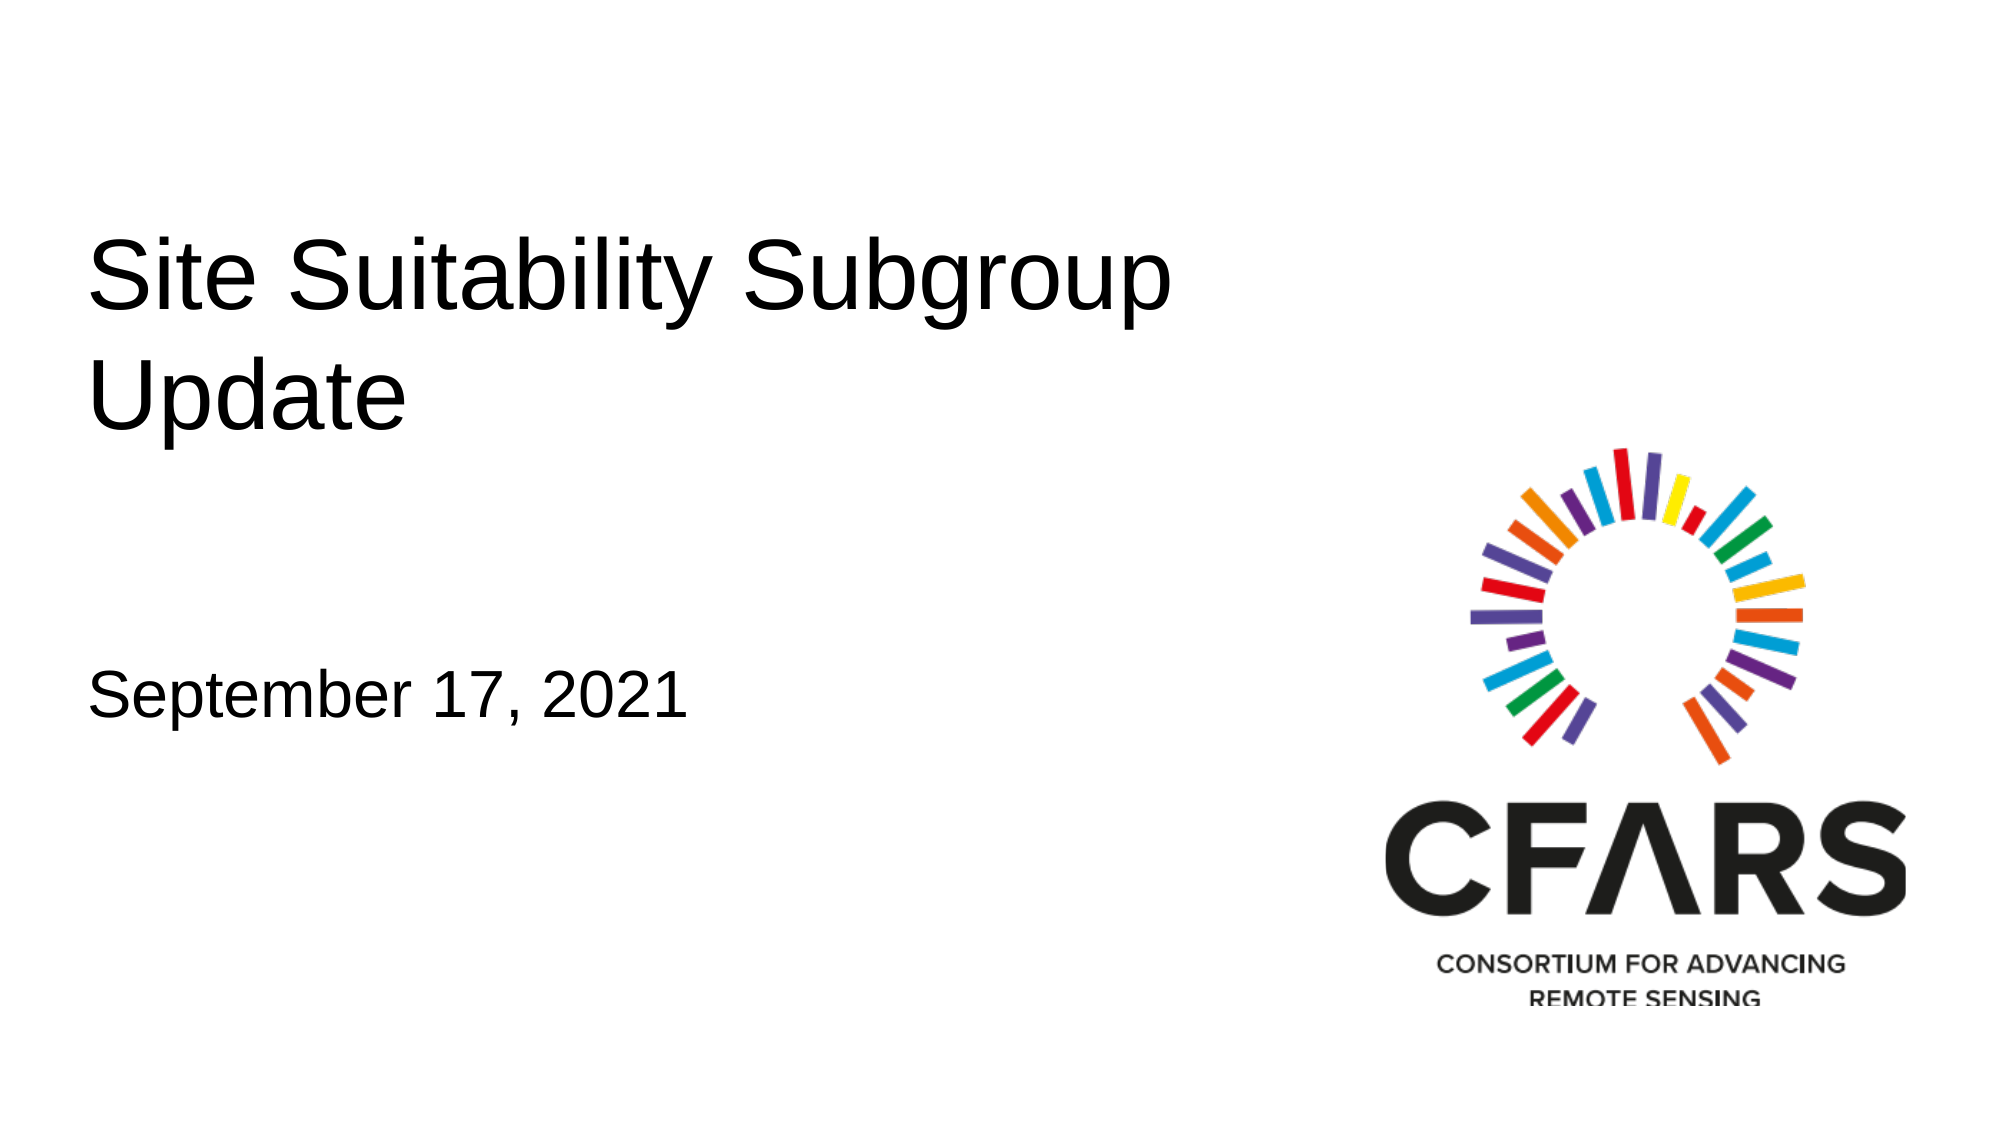

Site Suitability Subgroup Update
September 17, 2021